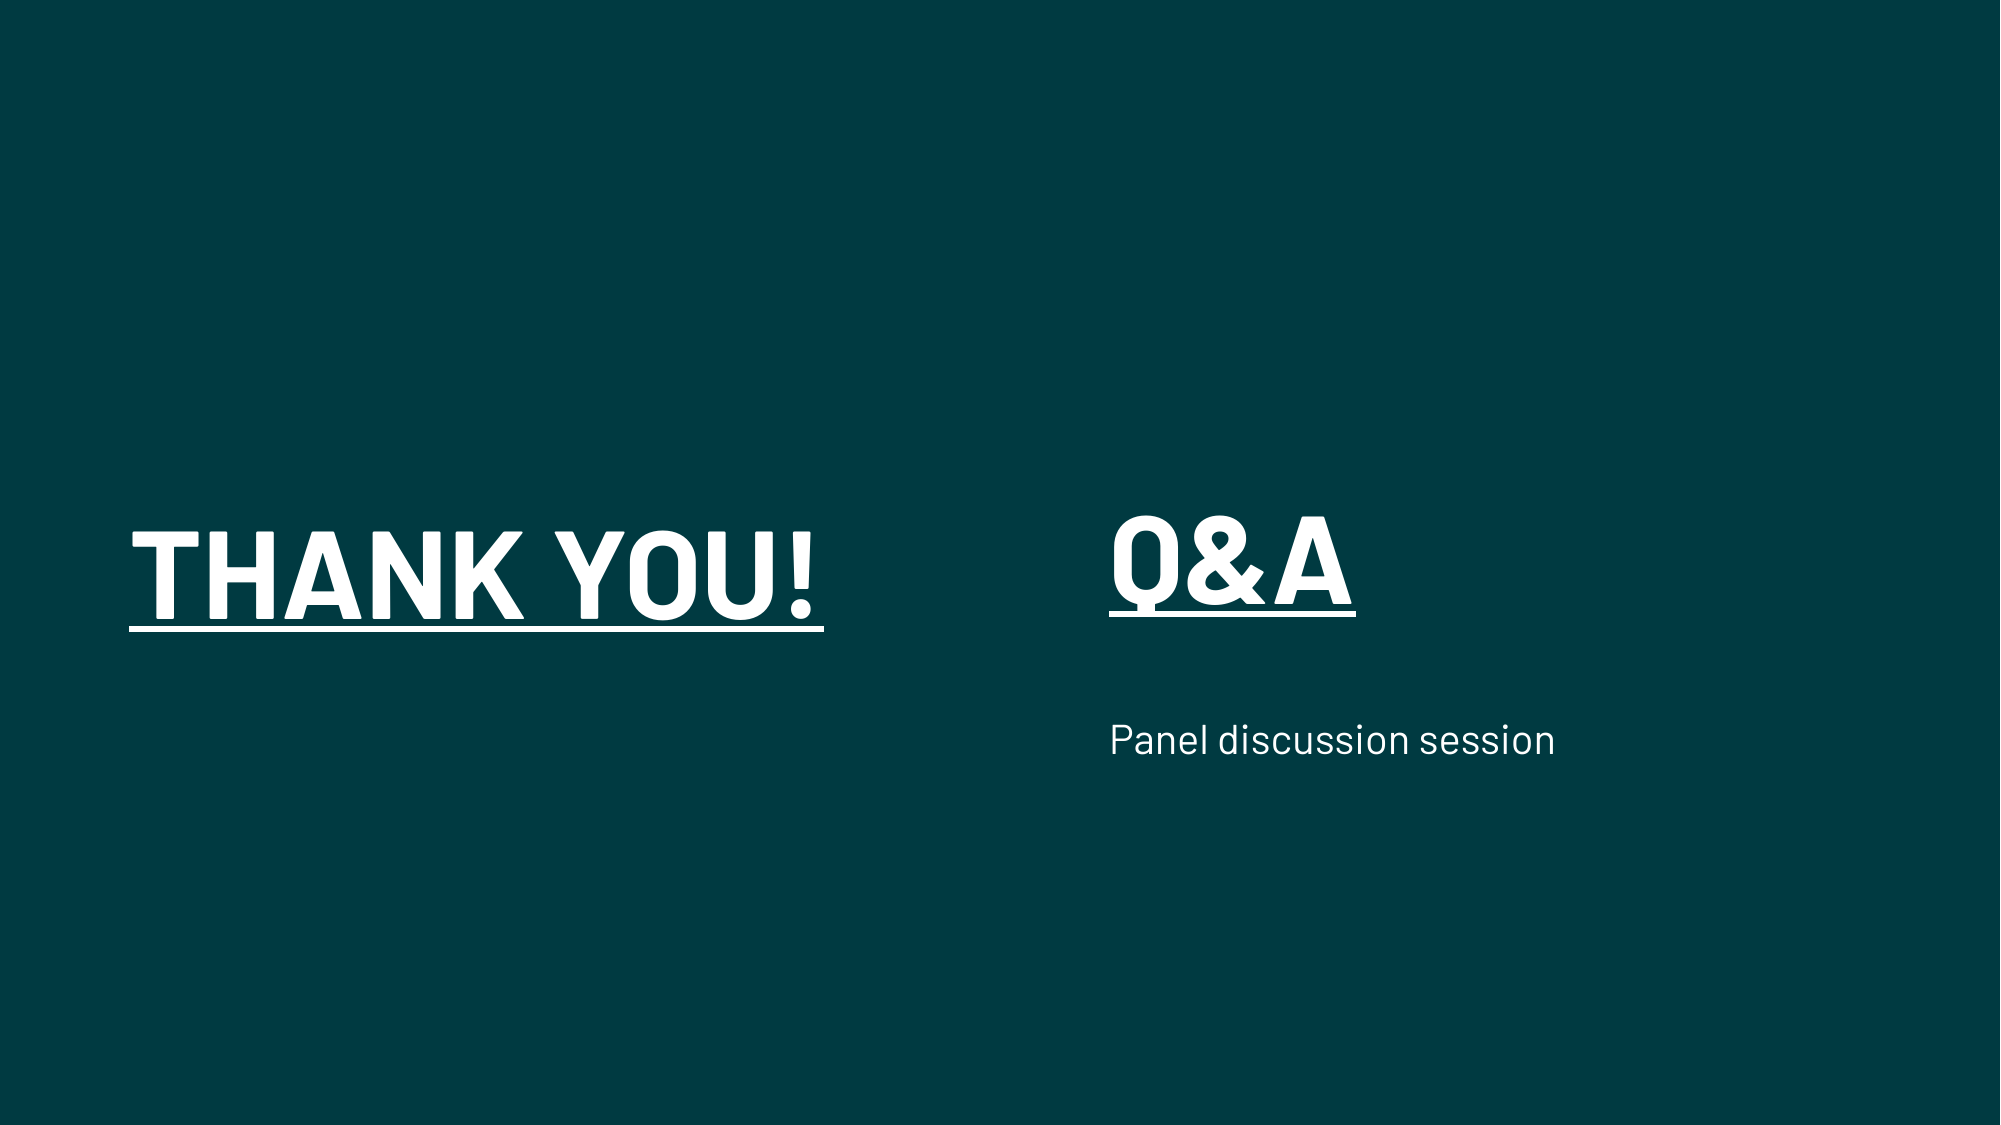

# THANK YOU!
Q&A

Panel discussion session